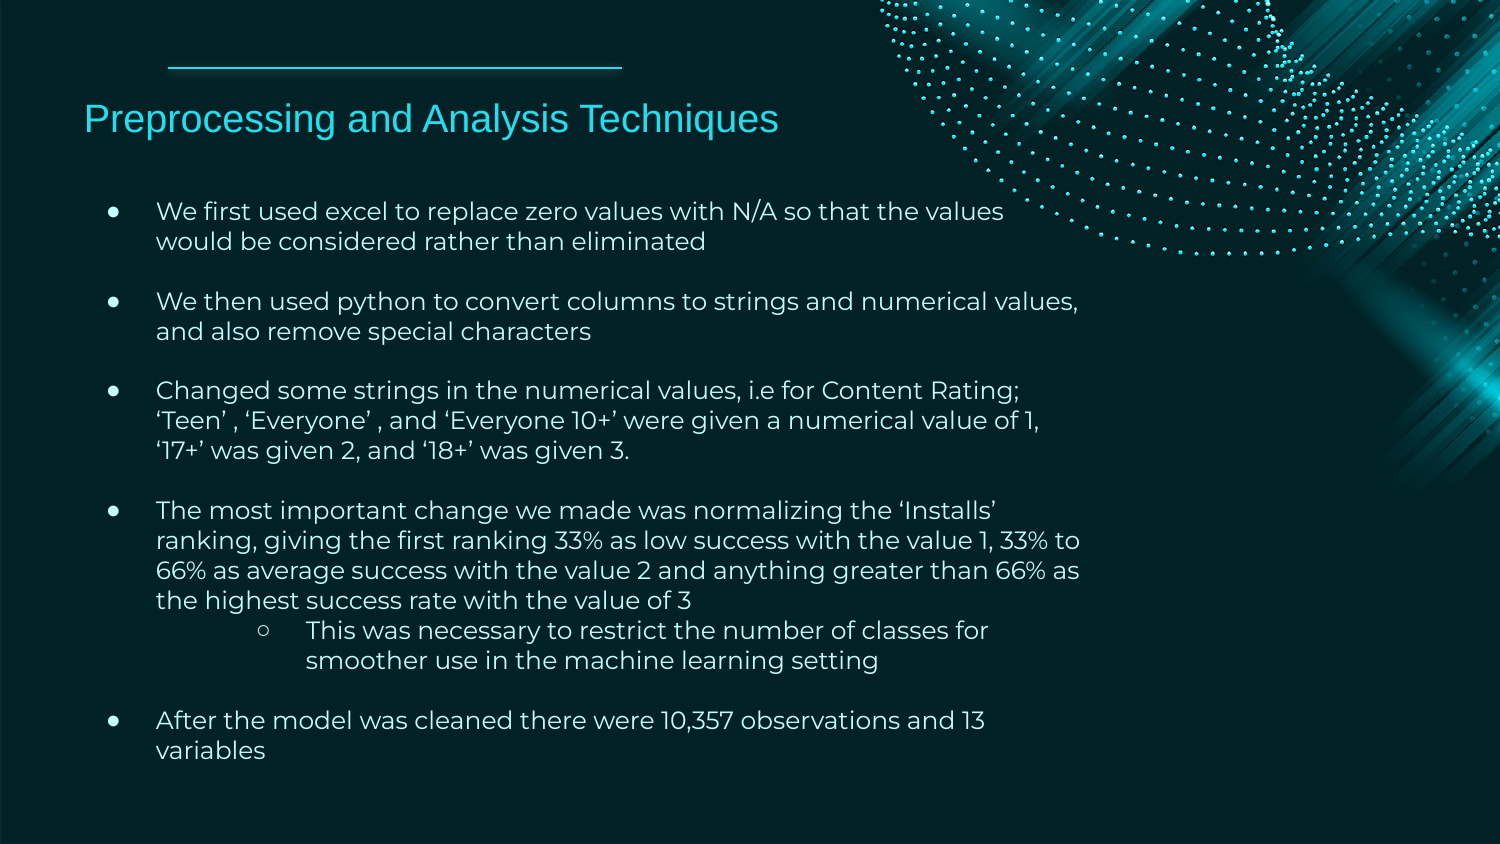

Preprocessing and Analysis Techniques
We first used excel to replace zero values with N/A so that the values would be considered rather than eliminated

We then used python to convert columns to strings and numerical values, and also remove special characters

Changed some strings in the numerical values, i.e for Content Rating; ‘Teen’ , ‘Everyone’ , and ‘Everyone 10+’ were given a numerical value of 1, ‘17+’ was given 2, and ‘18+’ was given 3.

The most important change we made was normalizing the ‘Installs’ ranking, giving the first ranking 33% as low success with the value 1, 33% to 66% as average success with the value 2 and anything greater than 66% as the highest success rate with the value of 3
This was necessary to restrict the number of classes for smoother use in the machine learning setting

After the model was cleaned there were 10,357 observations and 13 variables